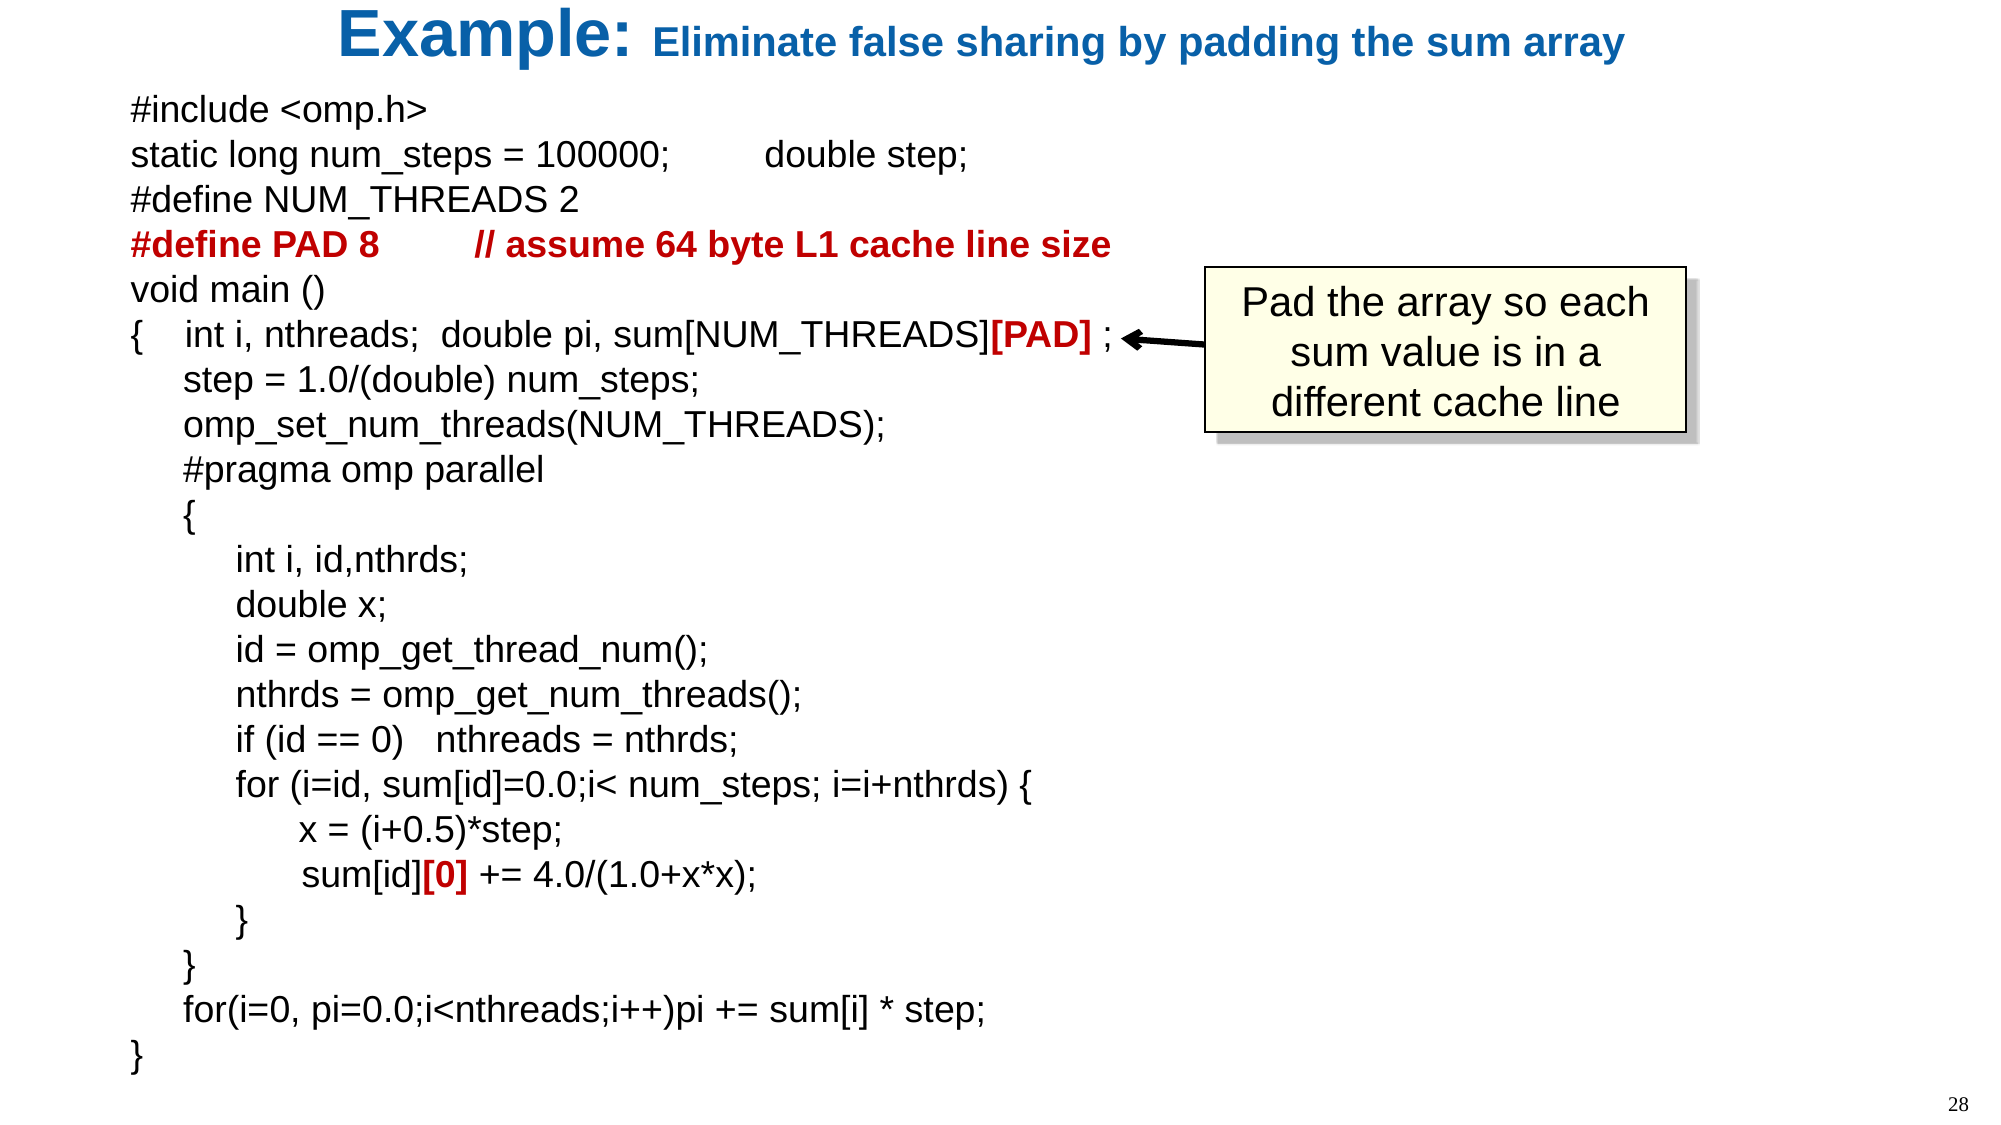

# Example: Eliminate false sharing by padding the sum array
  #include <omp.h>
  static long num_steps = 100000;         double step;
  #define NUM_THREADS 2
  #define PAD 8         // assume 64 byte L1 cache line size
  void main ()
  {    int i, nthreads;  double pi, sum[NUM_THREADS][PAD] ;
       step = 1.0/(double) num_steps;
       omp_set_num_threads(NUM_THREADS);
       #pragma omp parallel
       {
            int i, id,nthrds;
            double x;
            id = omp_get_thread_num();
            nthrds = omp_get_num_threads();
            if (id == 0)   nthreads = nthrds;
            for (i=id, sum[id]=0.0;i< num_steps; i=i+nthrds) {
                  x = (i+0.5)*step;
	    sum[id][0] += 4.0/(1.0+x*x);
            }
       }
       for(i=0, pi=0.0;i<nthreads;i++)pi += sum[i] * step;
  }
Pad the array so each sum value is in a different cache line

28